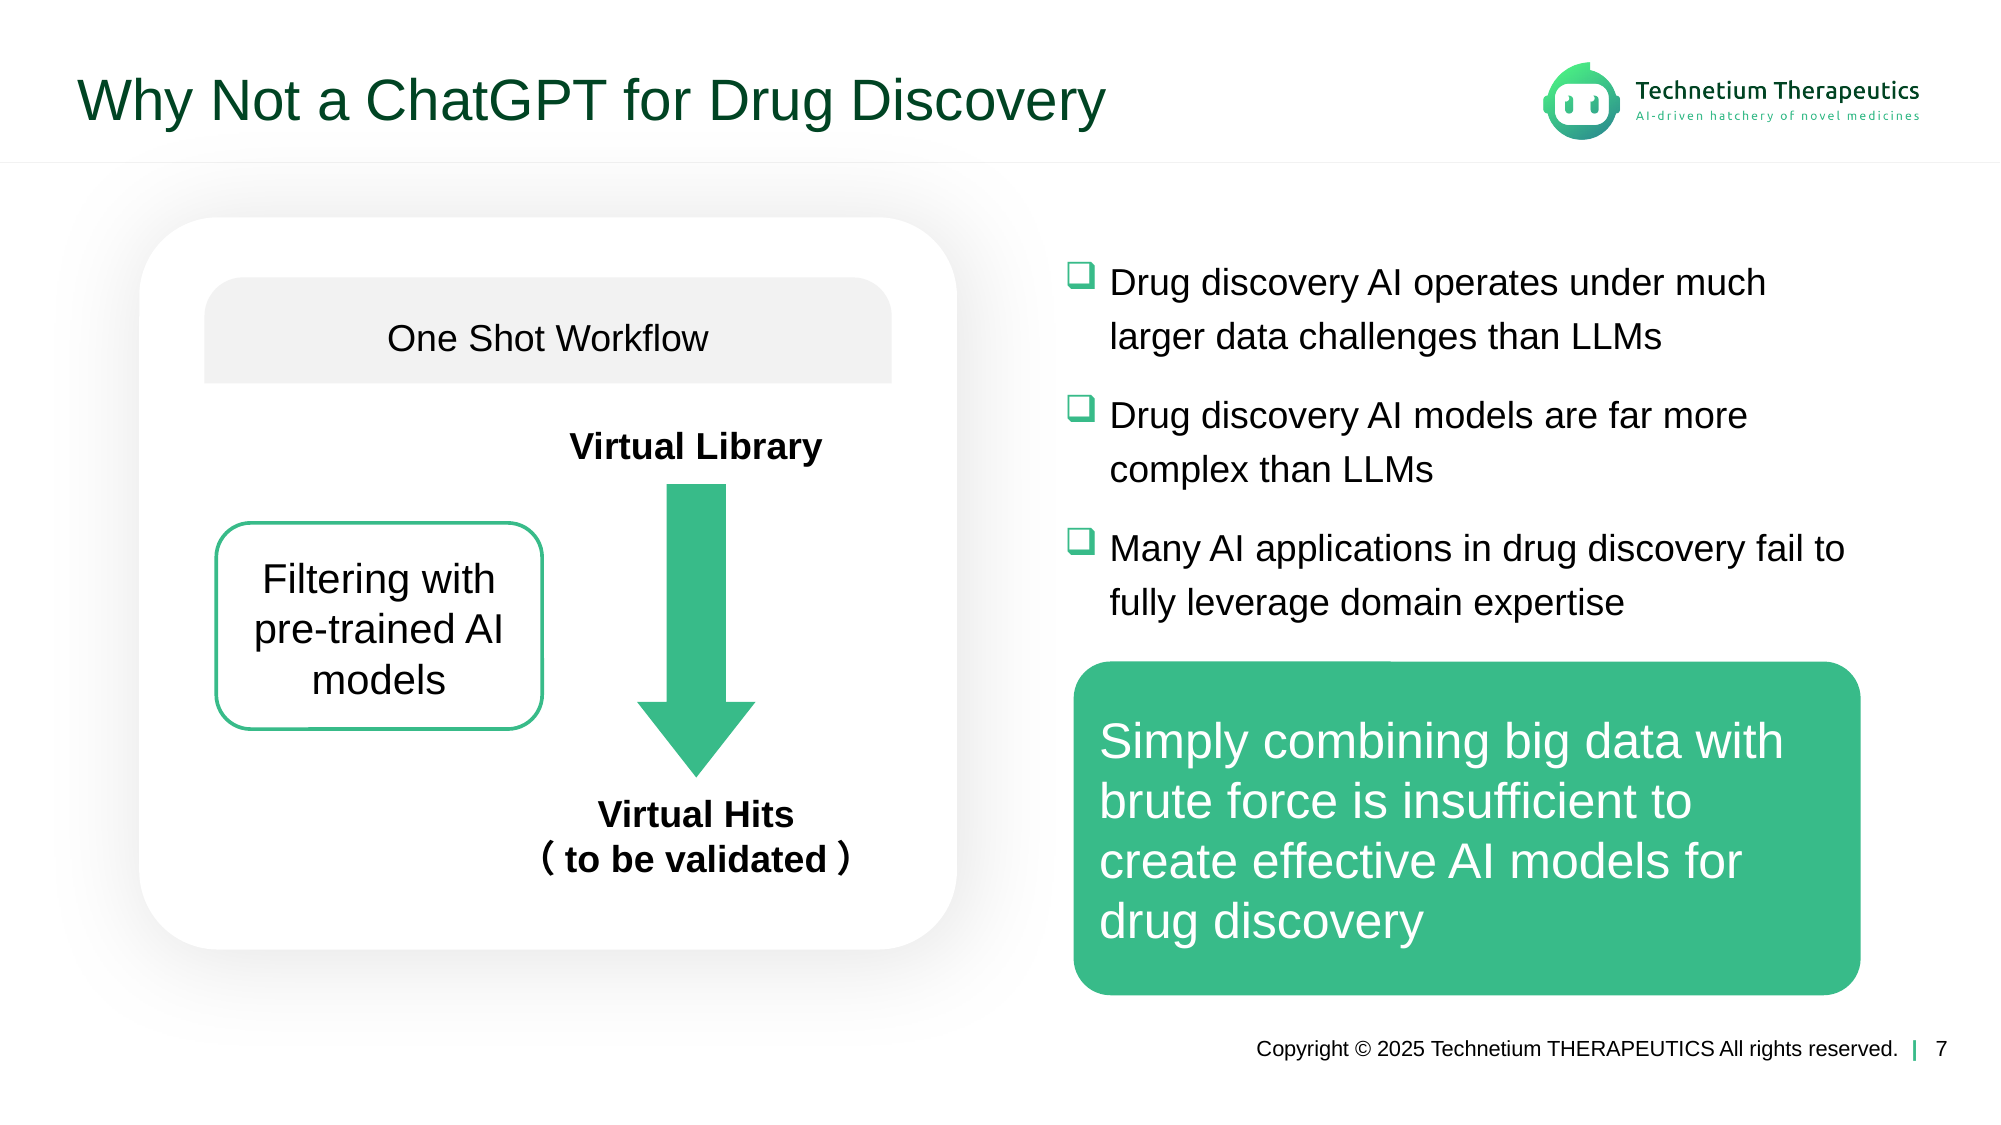

# Why Not a ChatGPT for Drug Discovery

Drug discovery AI operates under much larger data challenges than LLMs
Drug discovery AI models are far more complex than LLMs
Many AI applications in drug discovery fail to fully leverage domain expertise
One Shot Workflow
Virtual Library

Filtering with pre-trained AI models
Simply combining big data with brute force is insufficient to create effective AI models for drug discovery
Virtual Hits
（to be validated）
 Copyright © 2025 Technetium THERAPEUTICS All rights reserved.  |   7